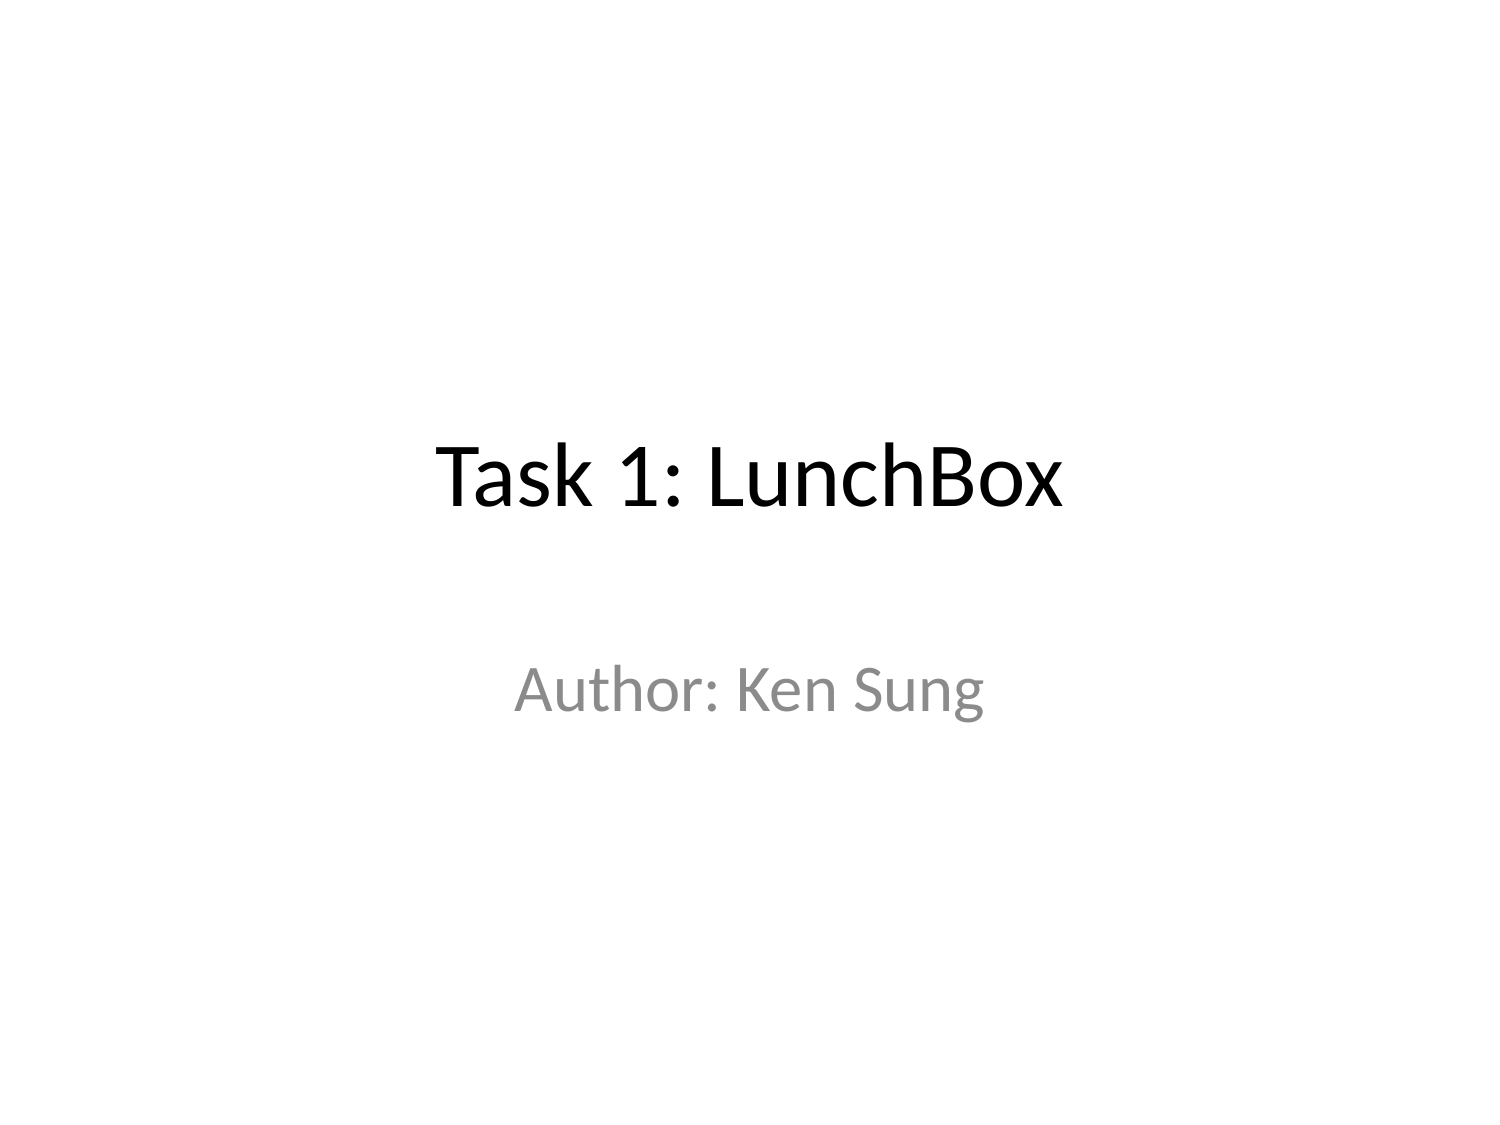

# Task 1: LunchBox
Author: Ken Sung